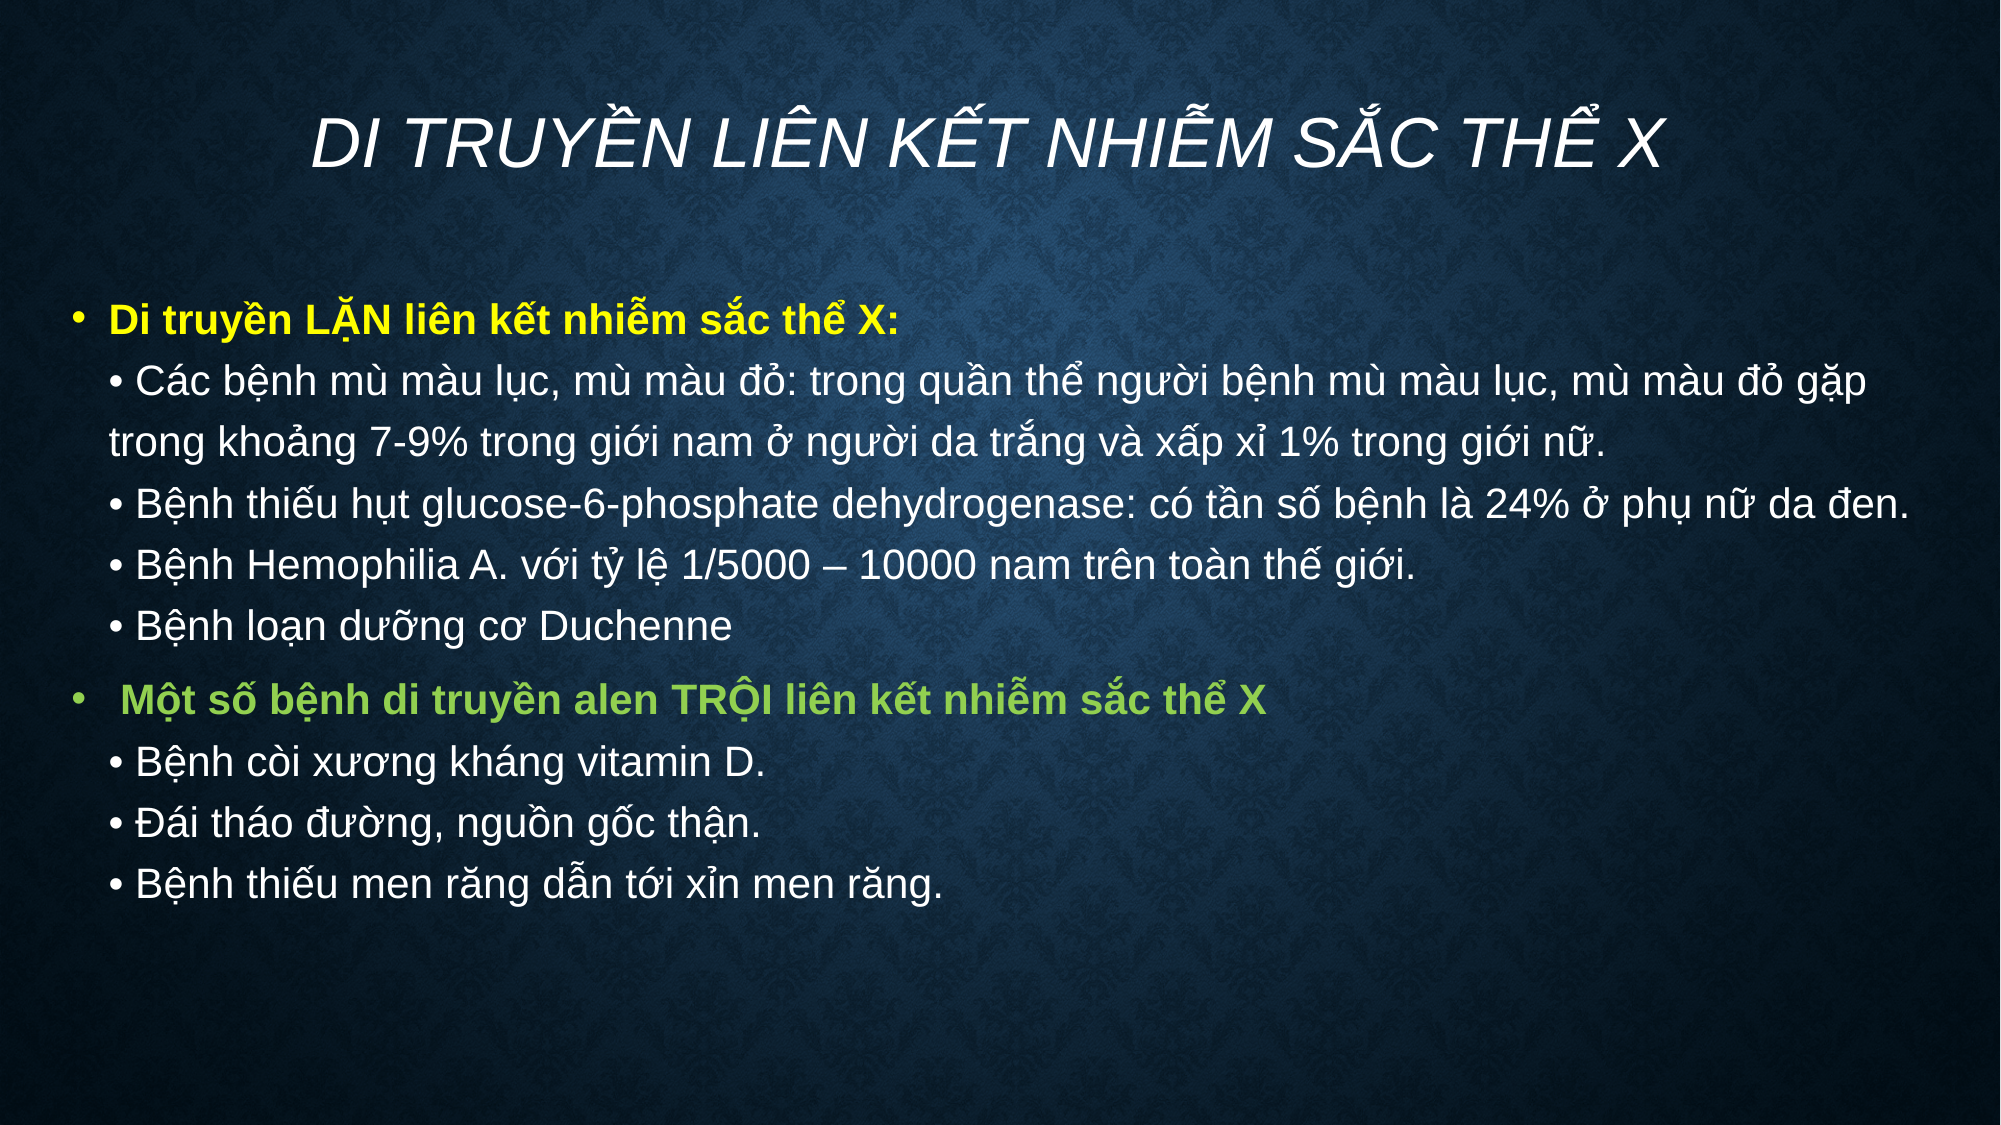

# Di truyền liên kết nhiễm sắc thể X
Di truyền LẶN liên kết nhiễm sắc thể X:
• Các bệnh mù màu lục, mù màu đỏ: trong quần thể người bệnh mù màu lục, mù màu đỏ gặp
trong khoảng 7-9% trong giới nam ở người da trắng và xấp xỉ 1% trong giới nữ.
• Bệnh thiếu hụt glucose-6-phosphate dehydrogenase: có tần số bệnh là 24% ở phụ nữ da đen.
• Bệnh Hemophilia A. với tỷ lệ 1/5000 – 10000 nam trên toàn thế giới.
• Bệnh loạn dưỡng cơ Duchenne
 Một số bệnh di truyền alen TRỘI liên kết nhiễm sắc thể X
• Bệnh còi xương kháng vitamin D.
• Đái tháo đường, nguồn gốc thận.
• Bệnh thiếu men răng dẫn tới xỉn men răng.